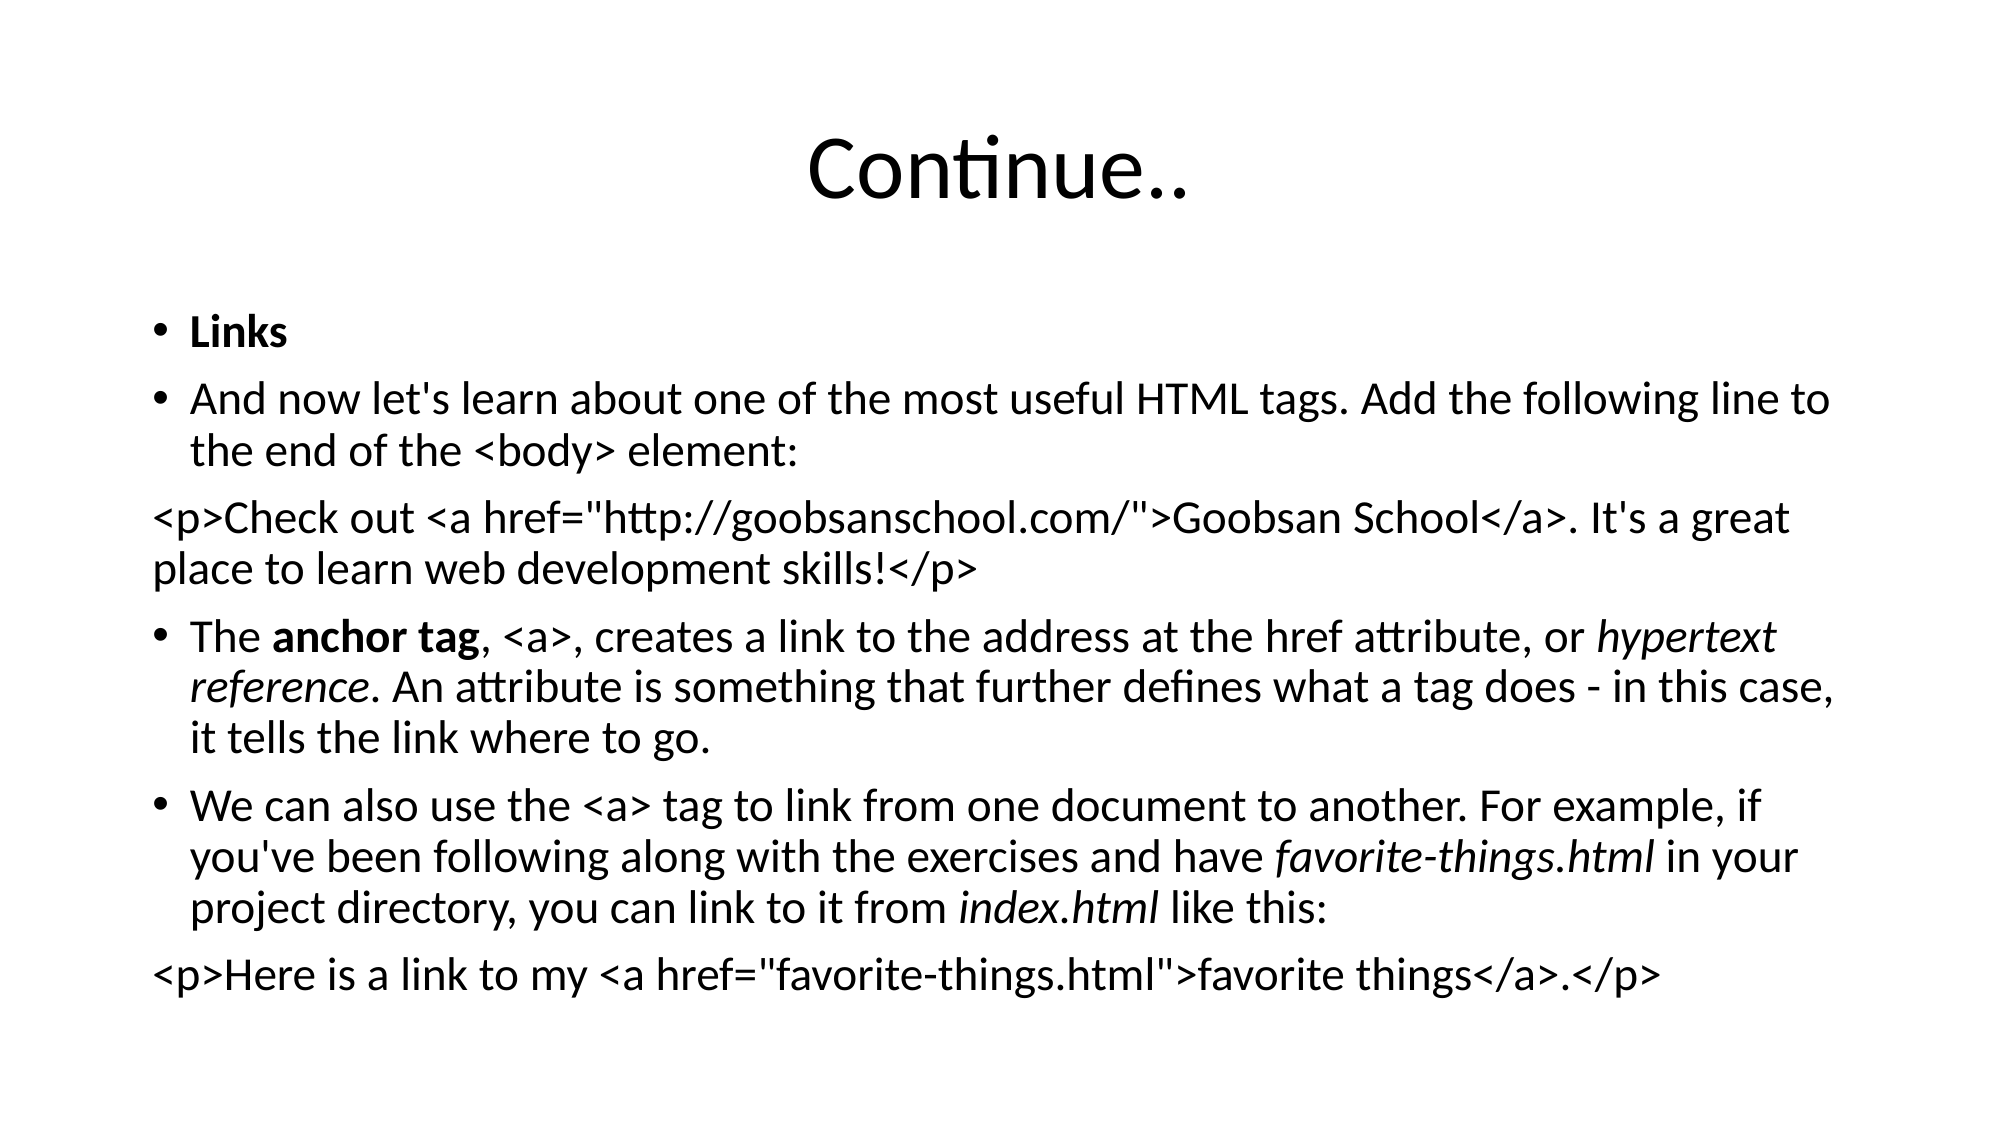

Continue..
Links
And now let's learn about one of the most useful HTML tags. Add the following line to the end of the <body> element:
<p>Check out <a href="http://goobsanschool.com/">Goobsan School</a>. It's a great place to learn web development skills!</p>
The anchor tag, <a>, creates a link to the address at the href attribute, or hypertext reference. An attribute is something that further defines what a tag does - in this case, it tells the link where to go.
We can also use the <a> tag to link from one document to another. For example, if you've been following along with the exercises and have favorite-things.html in your project directory, you can link to it from index.html like this:
<p>Here is a link to my <a href="favorite-things.html">favorite things</a>.</p>